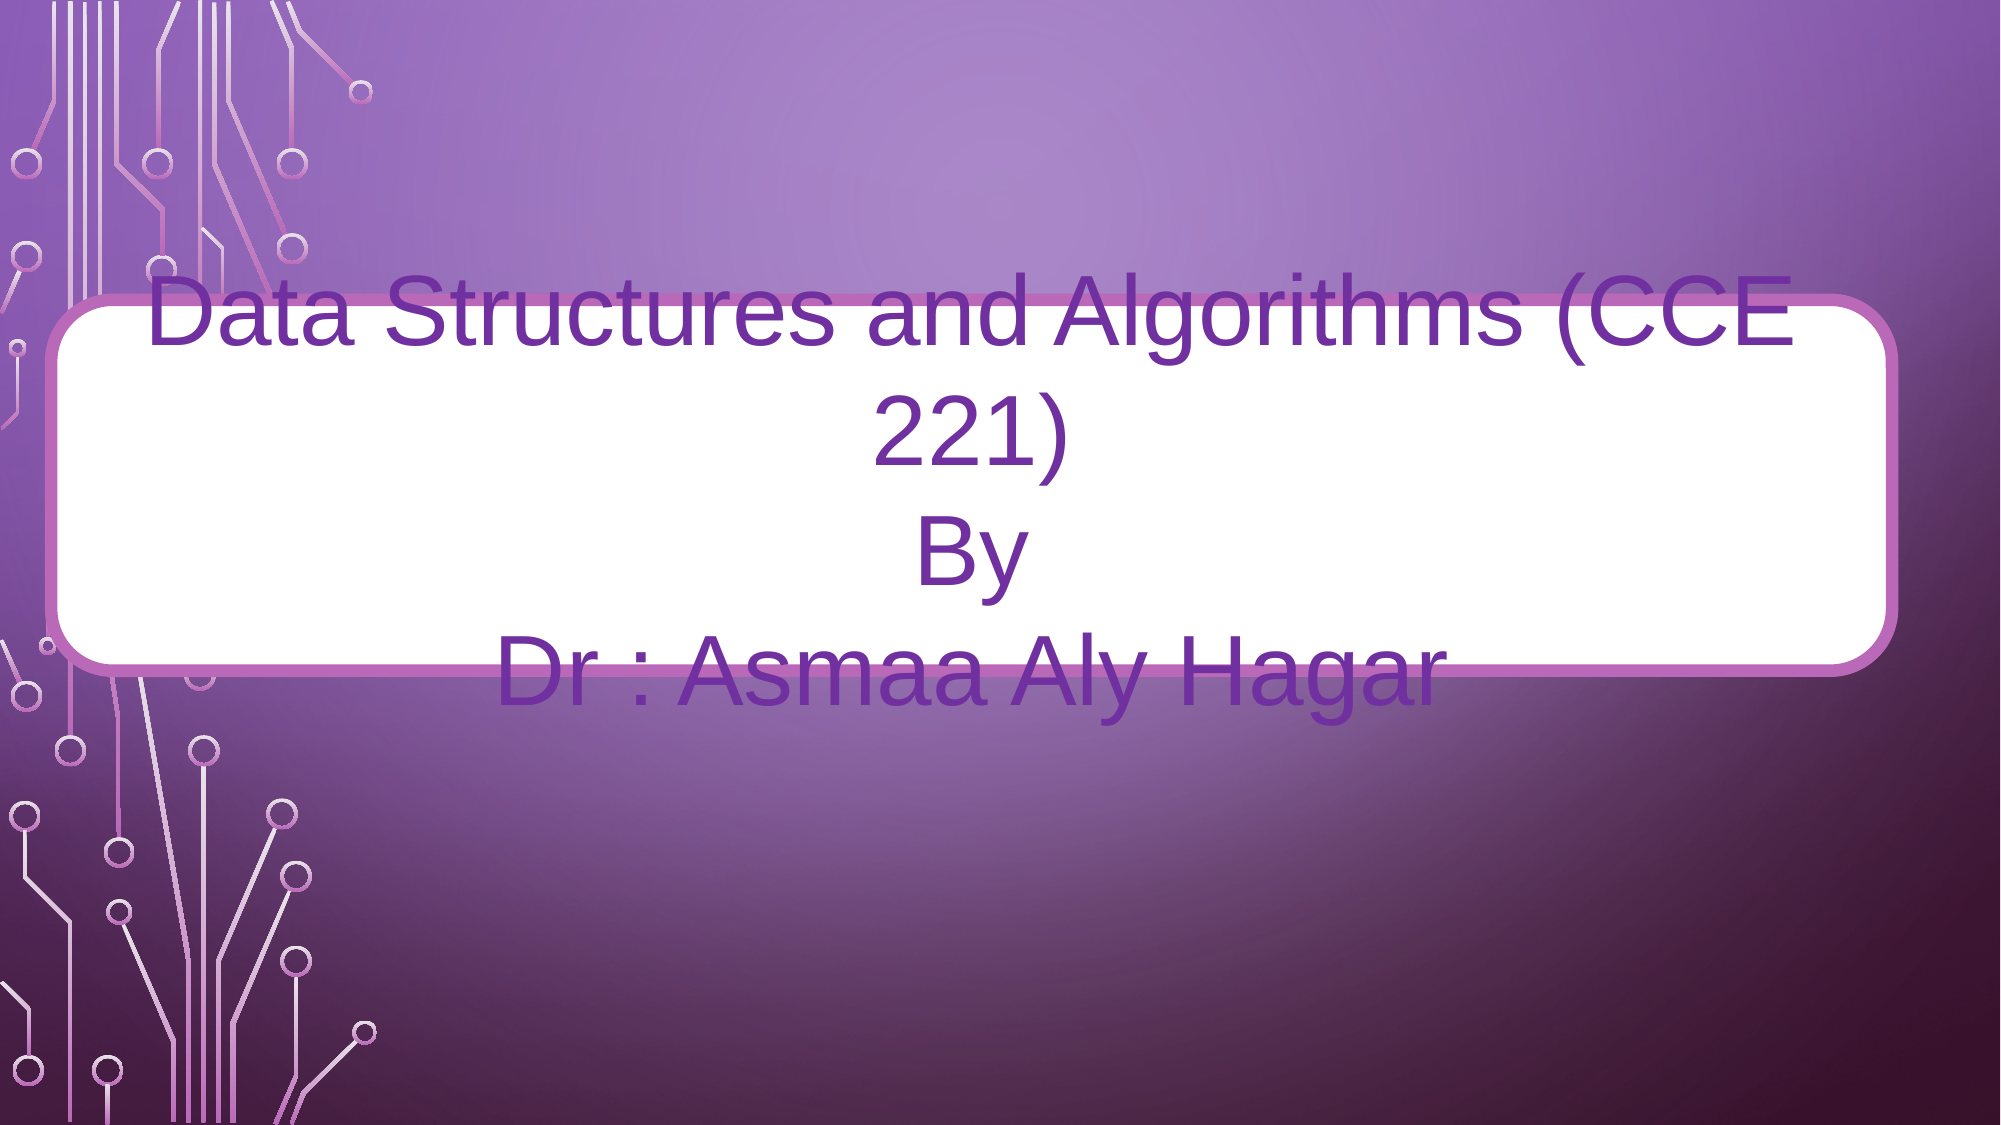

Data Structures and Algorithms (CCE 221)
By
Dr : Asmaa Aly Hagar